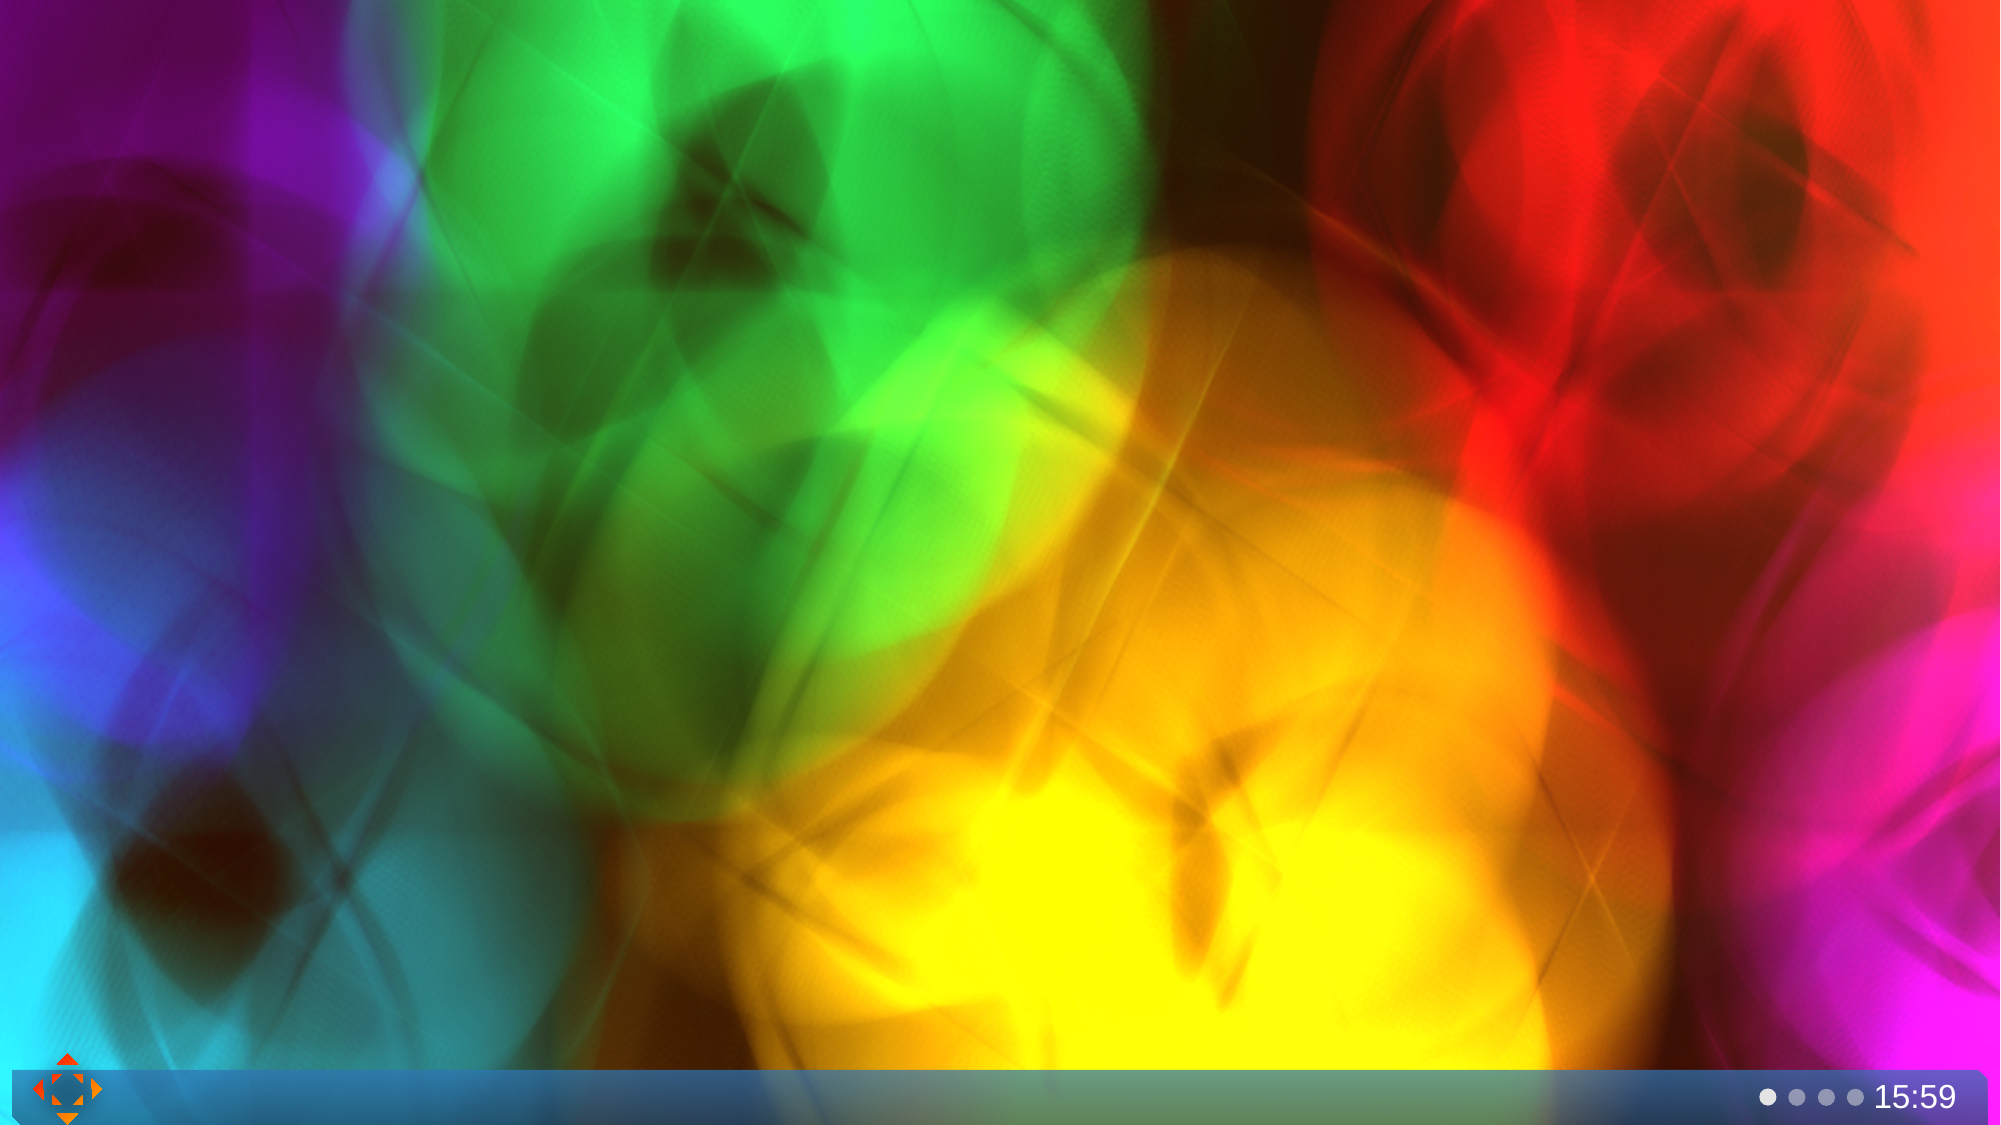

/Users/johnny/Desktop/

0 items
/Users/Cat/

Launching Settings...

Settings
N/A
3
False
False
Nobody
Sunlight OS
Build 1000
Test mode

AppName
Workspace 1
15:59